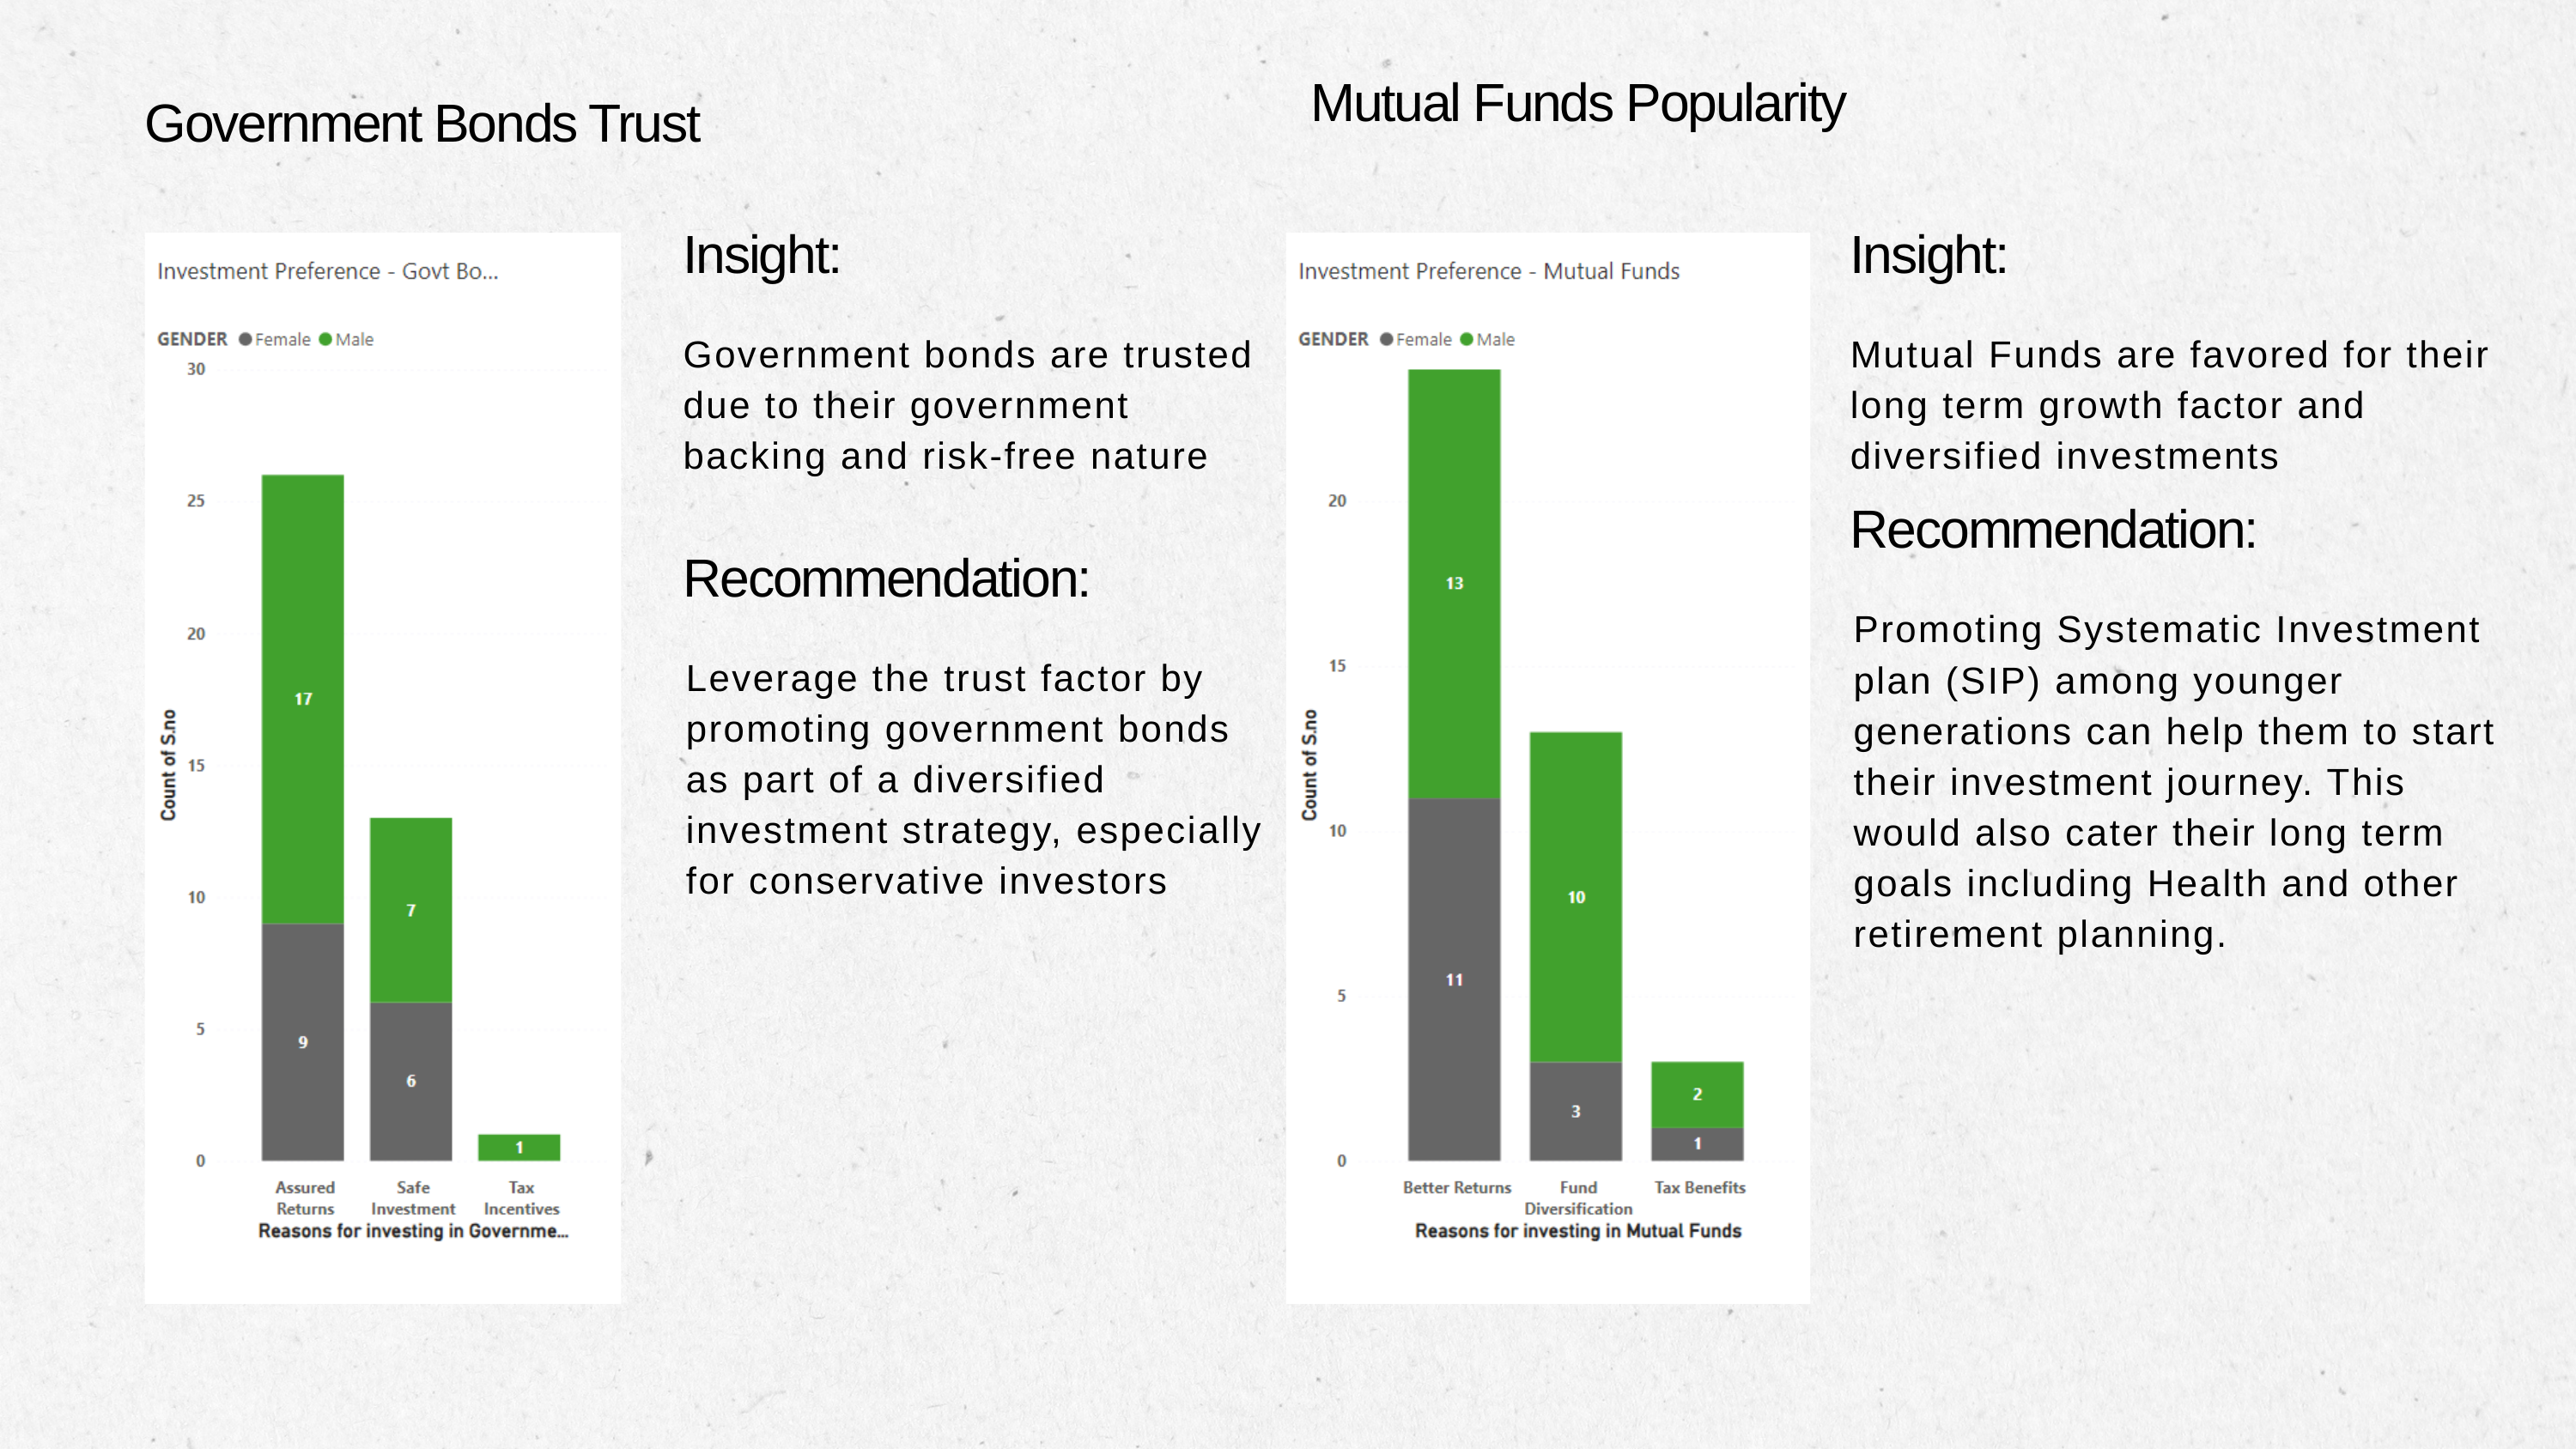

Mutual Funds Popularity
Government Bonds Trust
Insight:
Insight:

Government bonds are trusted due to their government backing and risk-free nature
Mutual Funds are favored for their long term growth factor and diversified investments
Recommendation:
Recommendation:
Promoting Systematic Investment plan (SIP) among younger generations can help them to start their investment journey. This would also cater their long term goals including Health and other retirement planning.
Leverage the trust factor by promoting government bonds as part of a diversified investment strategy, especially for conservative investors